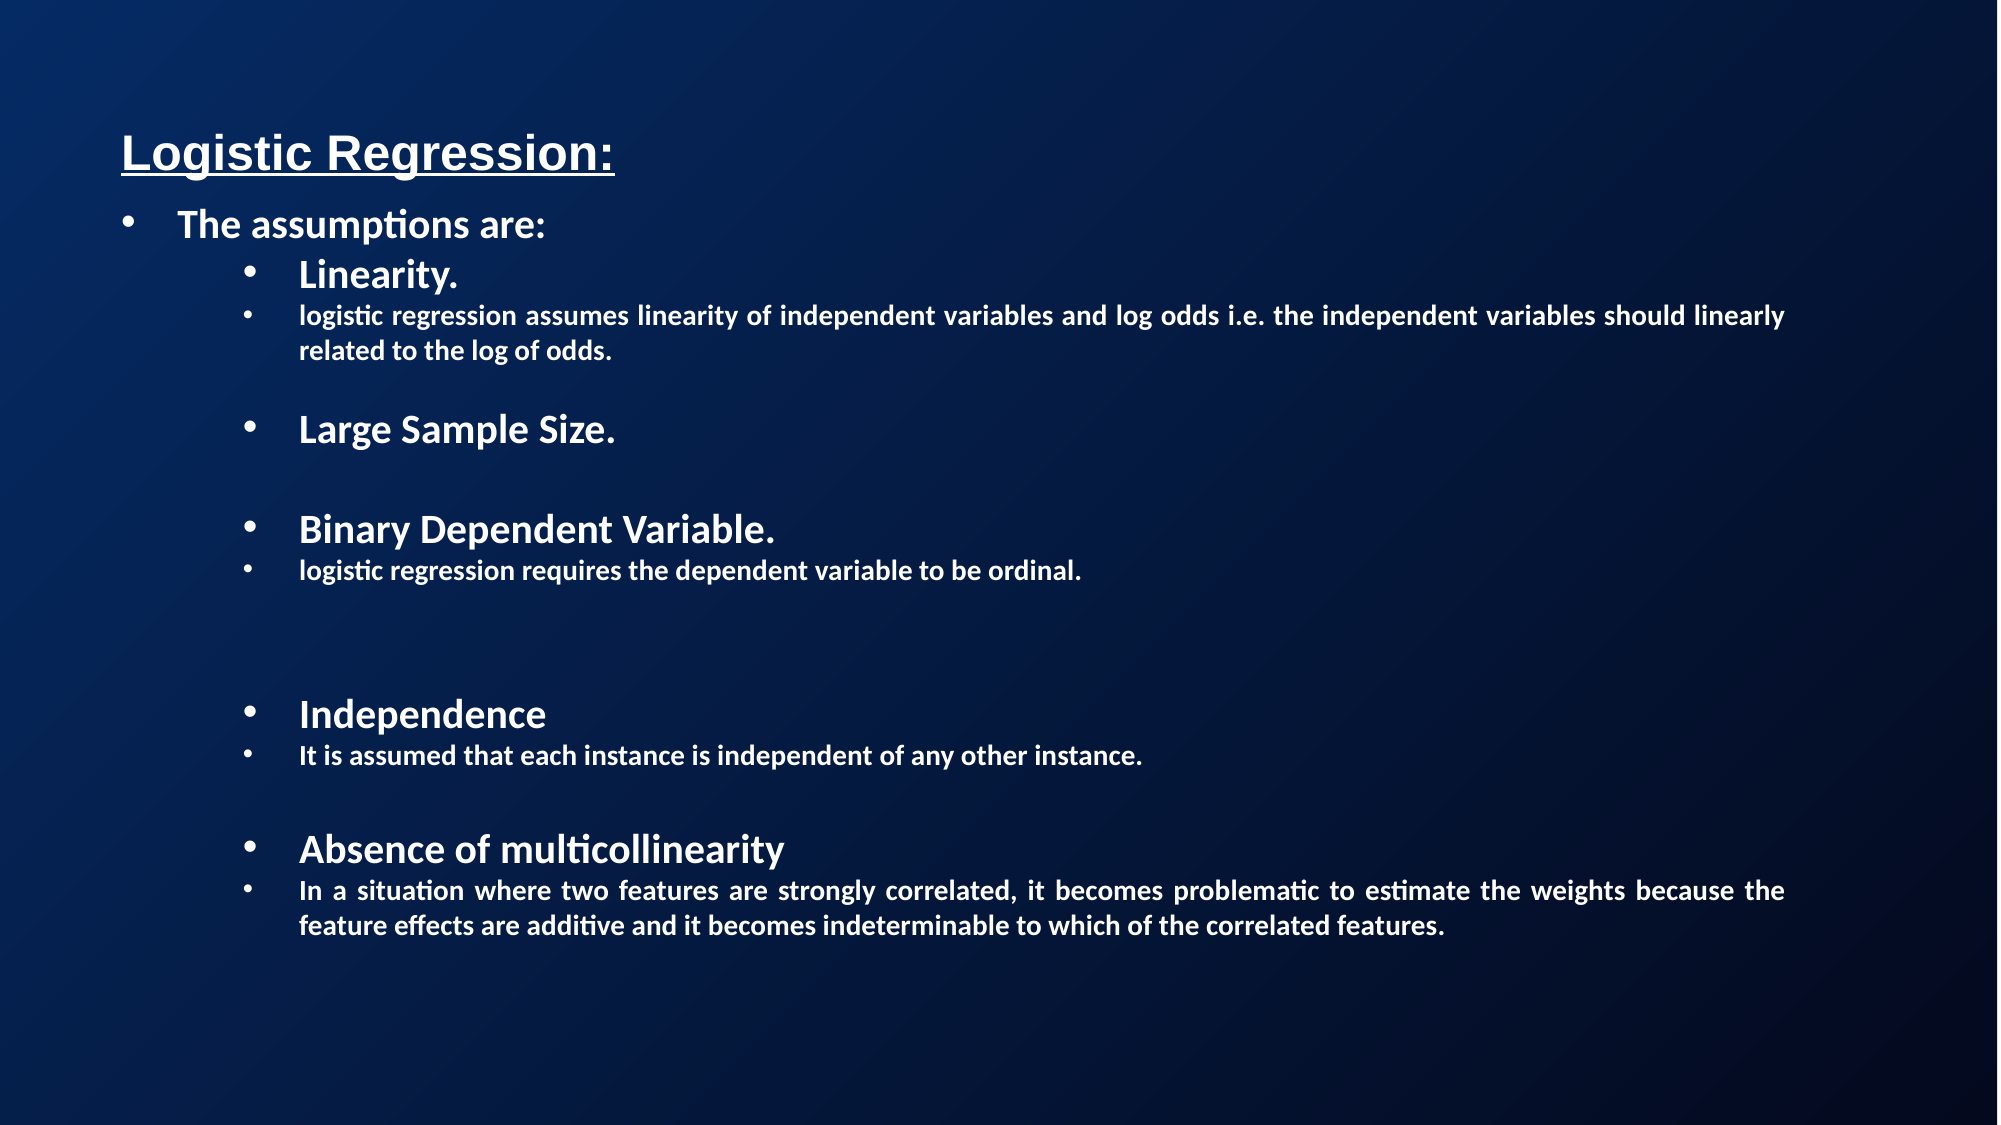

Logistic Regression:
The assumptions are:
Linearity.
logistic regression assumes linearity of independent variables and log odds i.e. the independent variables should linearly related to the log of odds.

Large Sample Size.

Binary Dependent Variable.
logistic regression requires the dependent variable to be ordinal.

Independence
It is assumed that each instance is independent of any other instance.

Absence of multicollinearity
In a situation where two features are strongly correlated, it becomes problematic to estimate the weights because the feature effects are additive and it becomes indeterminable to which of the correlated features.